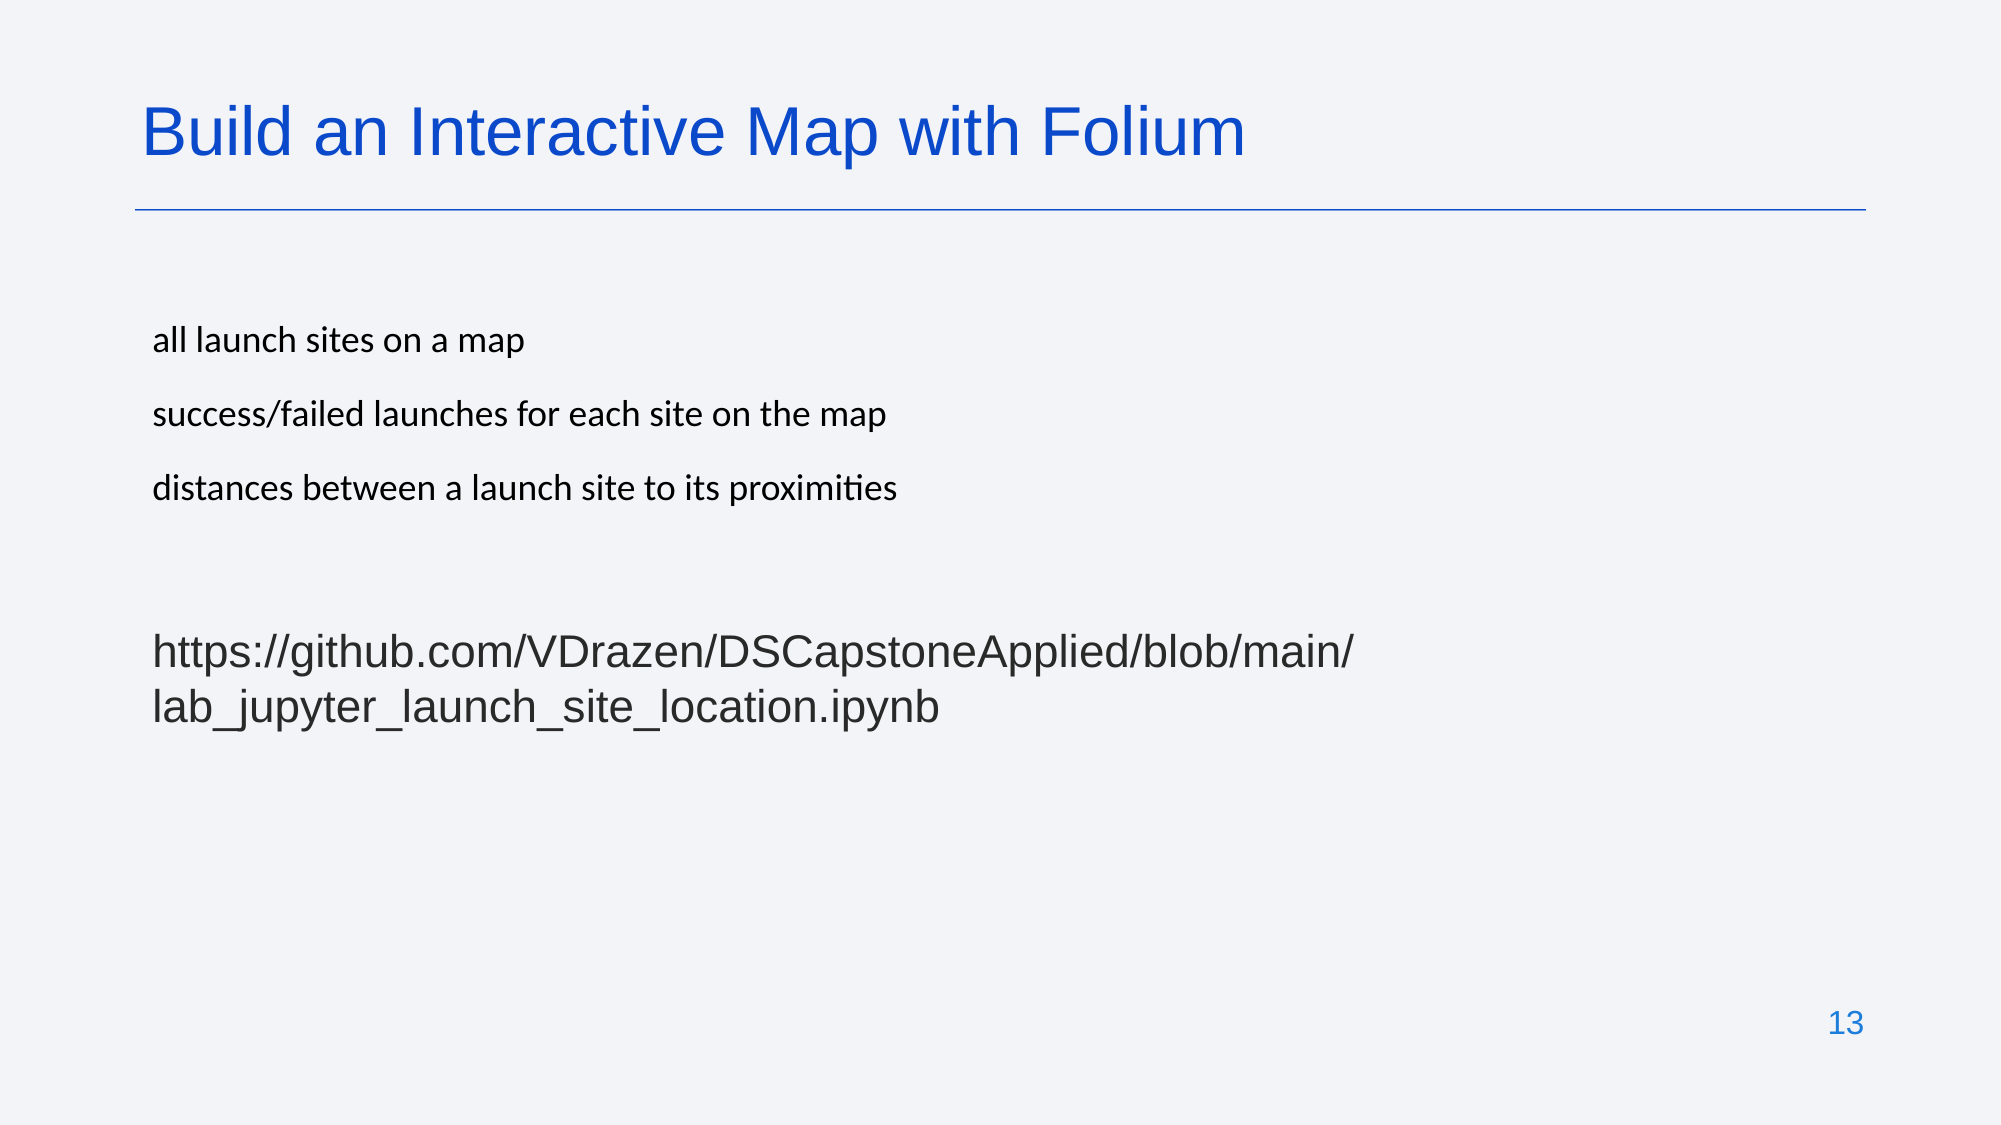

Build an Interactive Map with Folium
all launch sites on a map
success/failed launches for each site on the map
distances between a launch site to its proximities

https://github.com/VDrazen/DSCapstoneApplied/blob/main/lab_jupyter_launch_site_location.ipynb

13